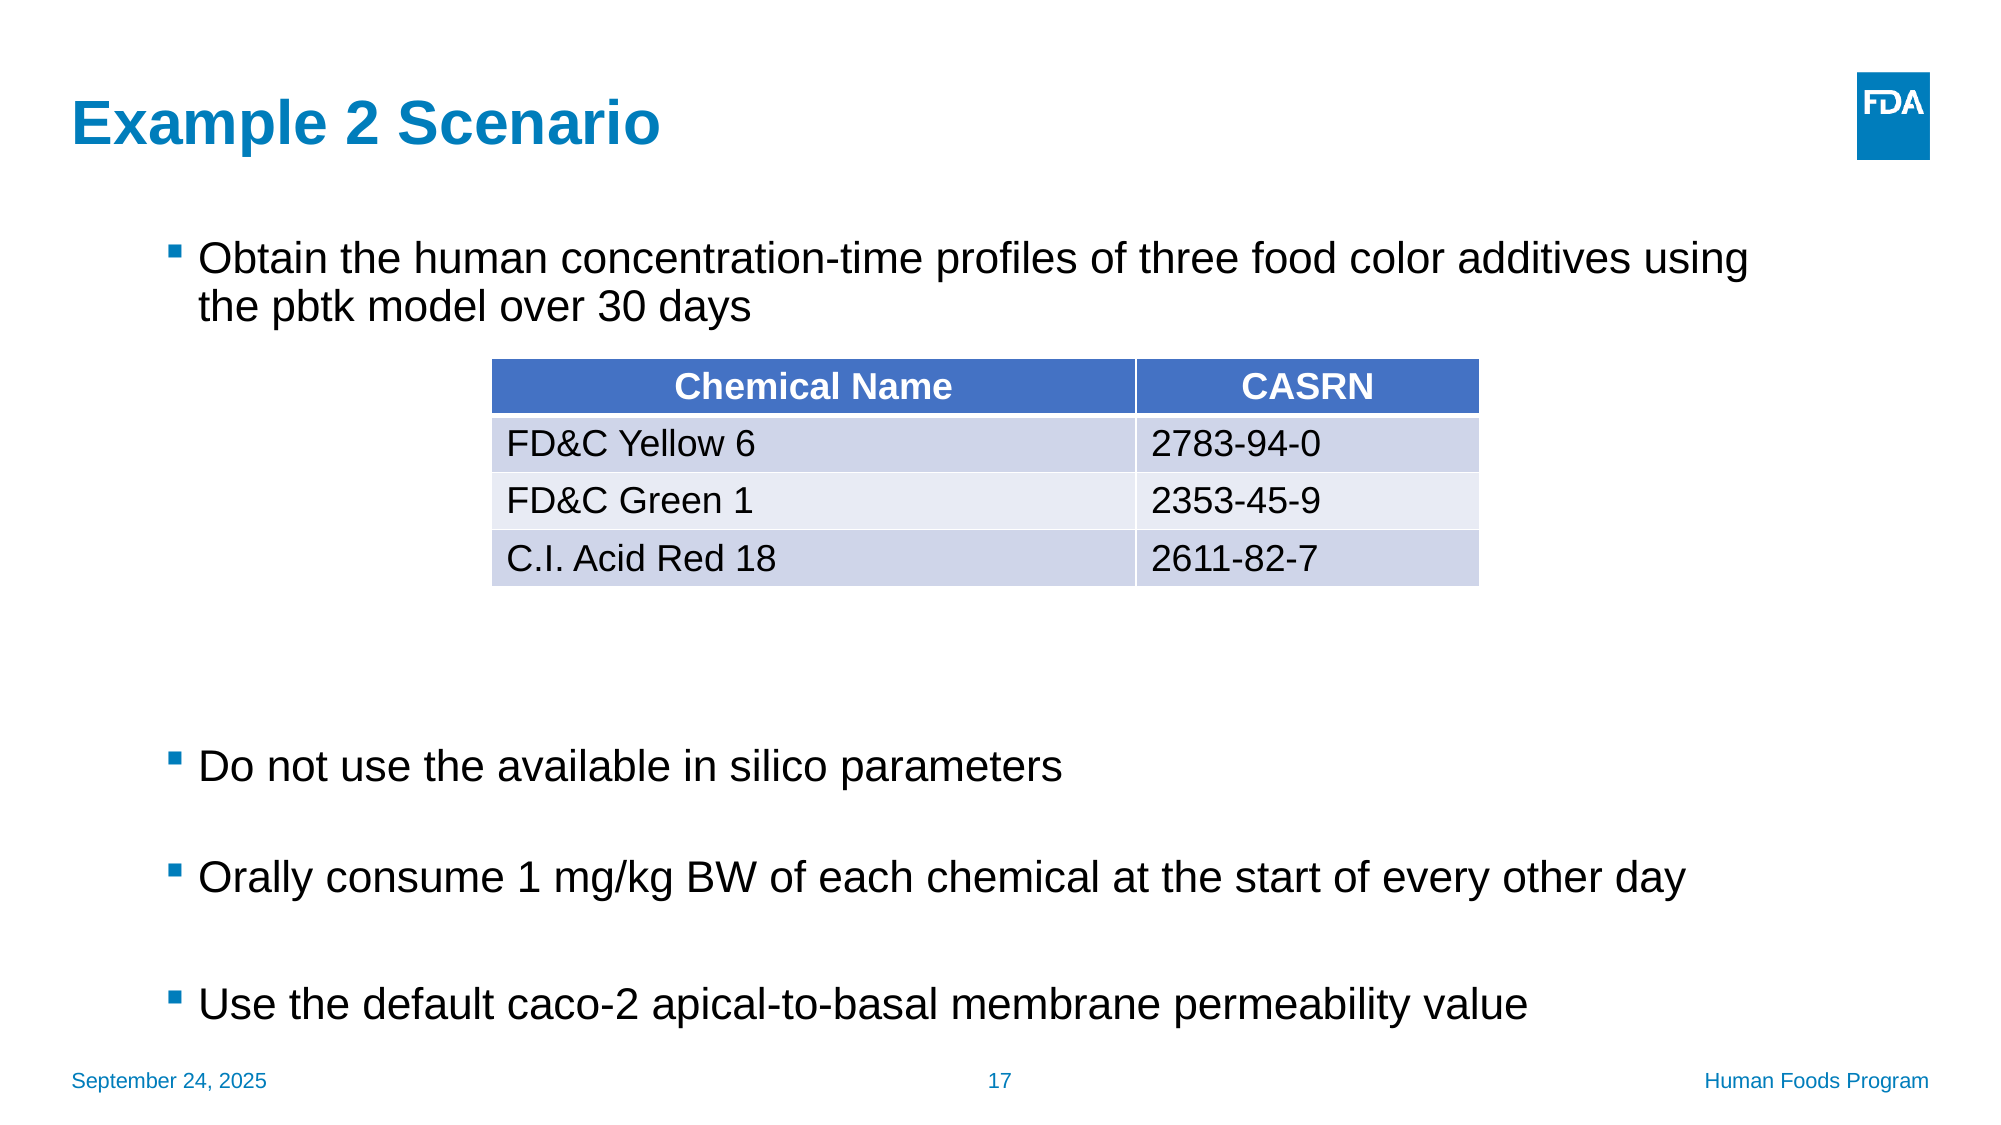

# Example 2 Scenario
Obtain the human concentration-time profiles of three food color additives using the pbtk model over 30 days

Do not use the available in silico parameters
Orally consume 1 mg/kg BW of each chemical at the start of every other day

Use the default caco-2 apical-to-basal membrane permeability value
| Chemical Name | CASRN |
| --- | --- |
| FD&C Yellow 6 | 2783-94-0 |
| FD&C Green 1 | 2353-45-9 |
| C.I. Acid Red 18 | 2611-82-7 |
September 24, 2025
17
Human Foods Program